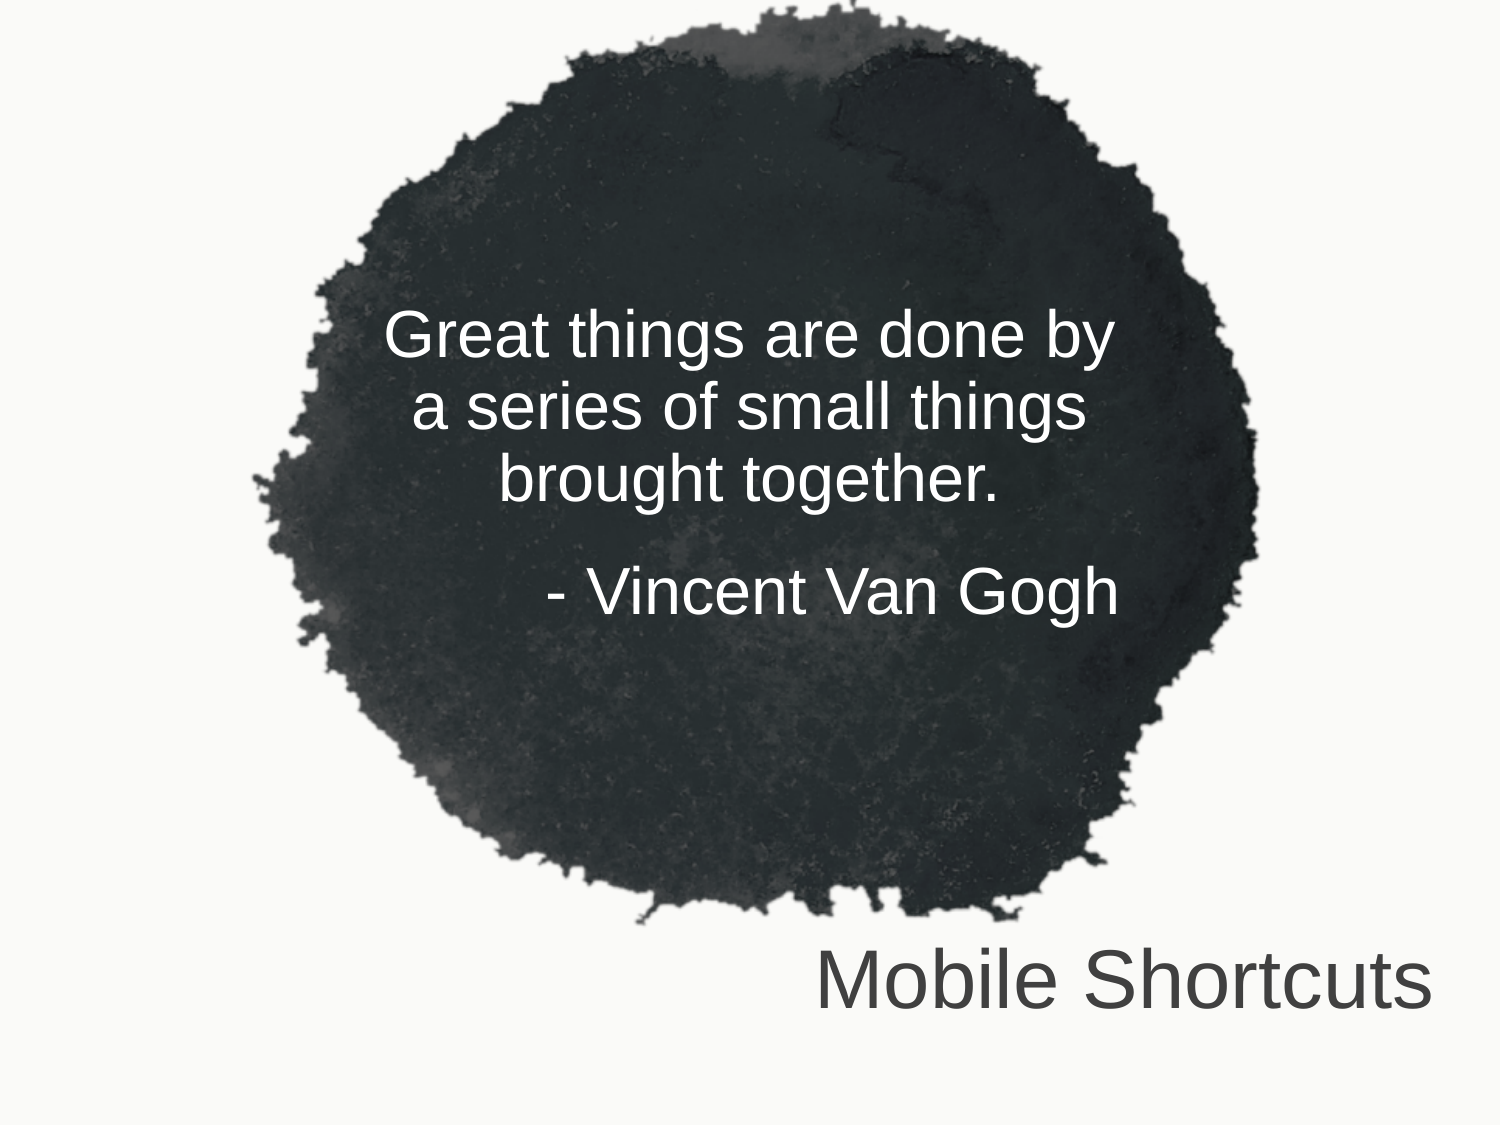

Great things are done by a series of small things brought together.
- Vincent Van Gogh
# Mobile Shortcuts